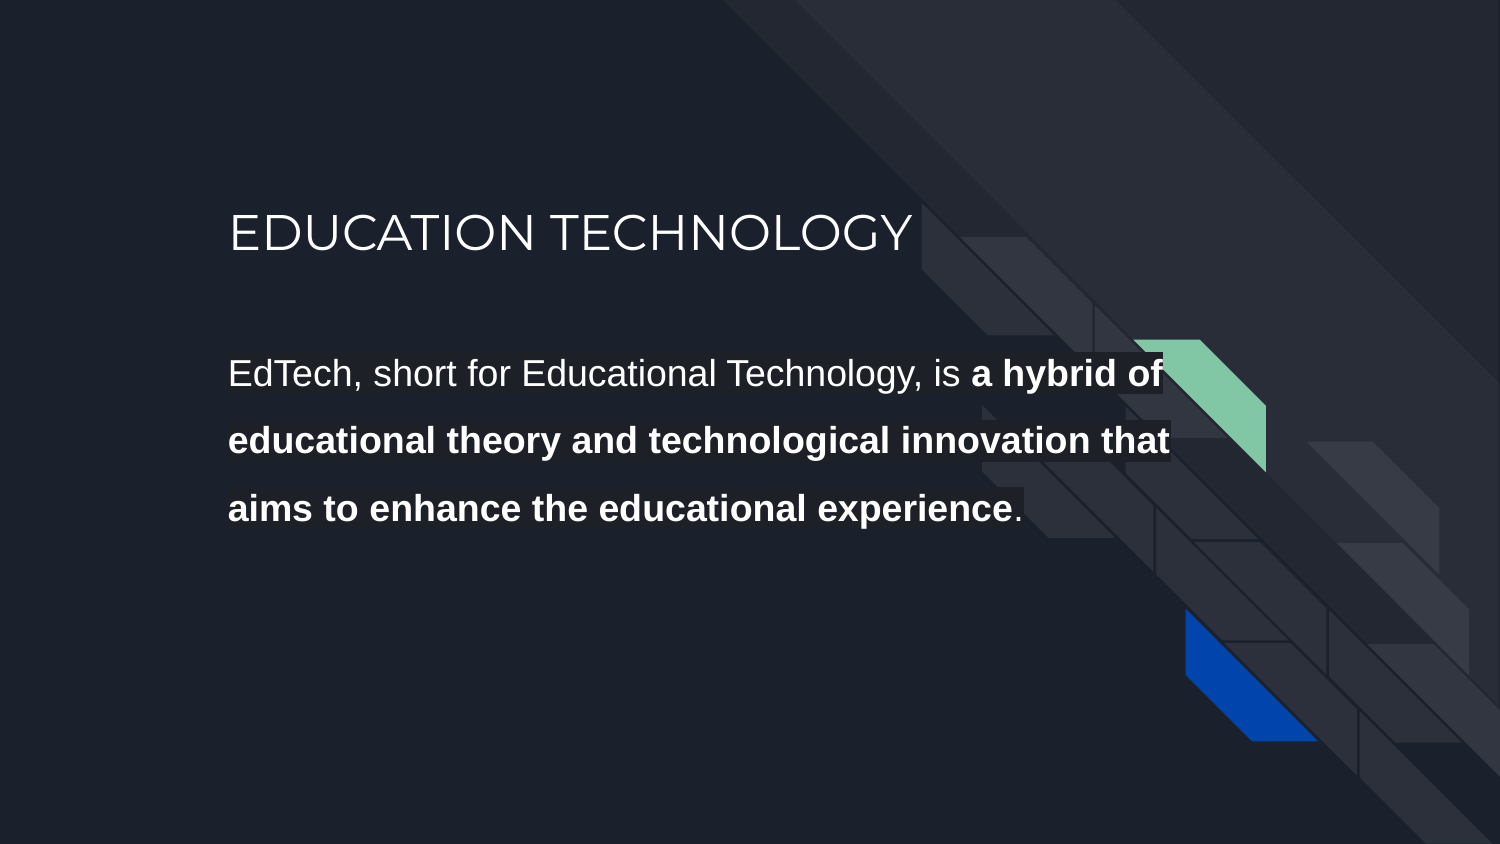

# EDUCATION TECHNOLOGY
EdTech, short for Educational Technology, is a hybrid of educational theory and technological innovation that aims to enhance the educational experience.